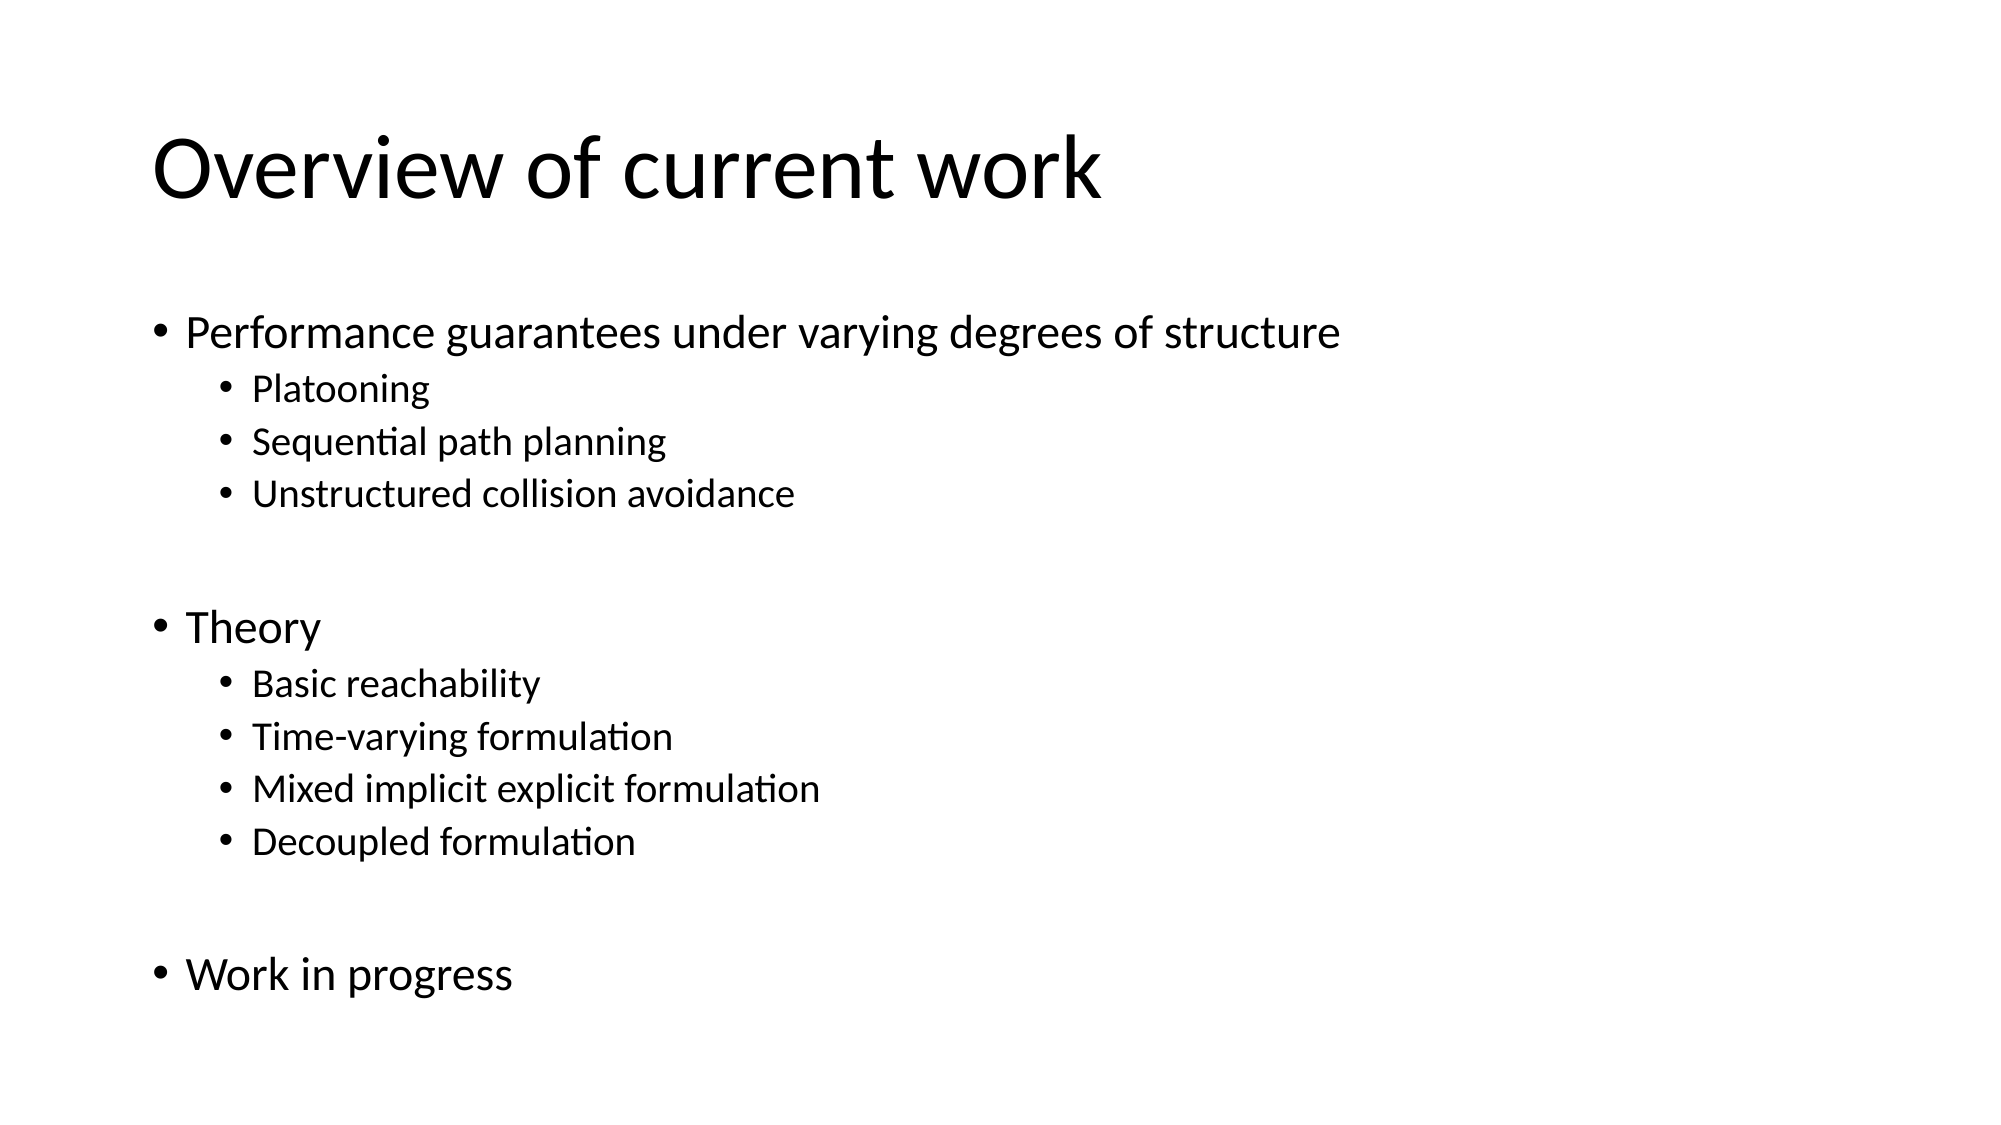

# Overview of current work
Performance guarantees under varying degrees of structure
Platooning
Sequential path planning
Unstructured collision avoidance

Theory
Basic reachability
Time-varying formulation
Mixed implicit explicit formulation
Decoupled formulation

Work in progress